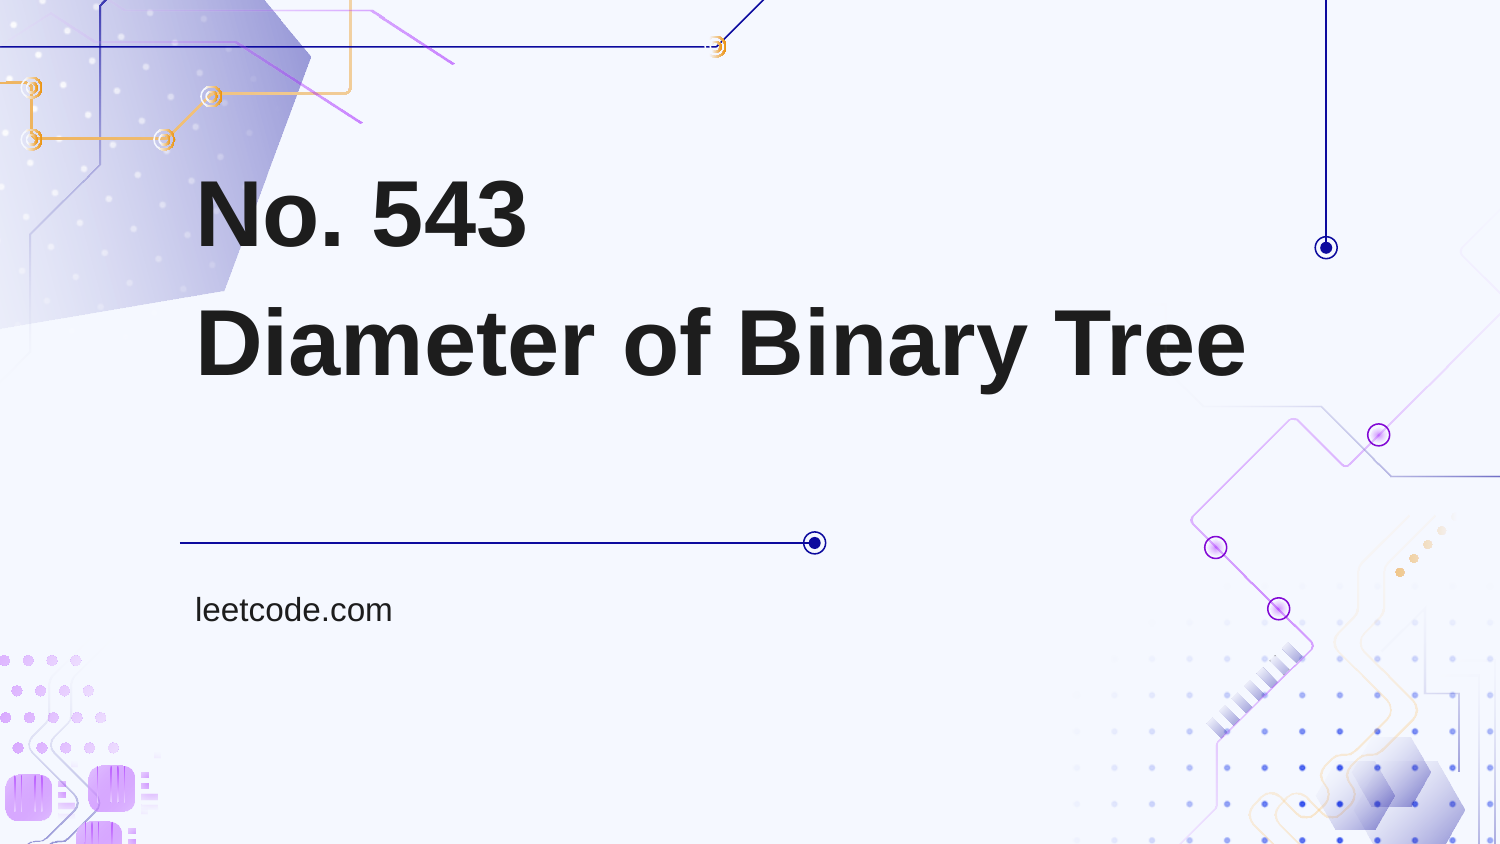

# No. 543 Diameter of Binary Tree

leetcode.com